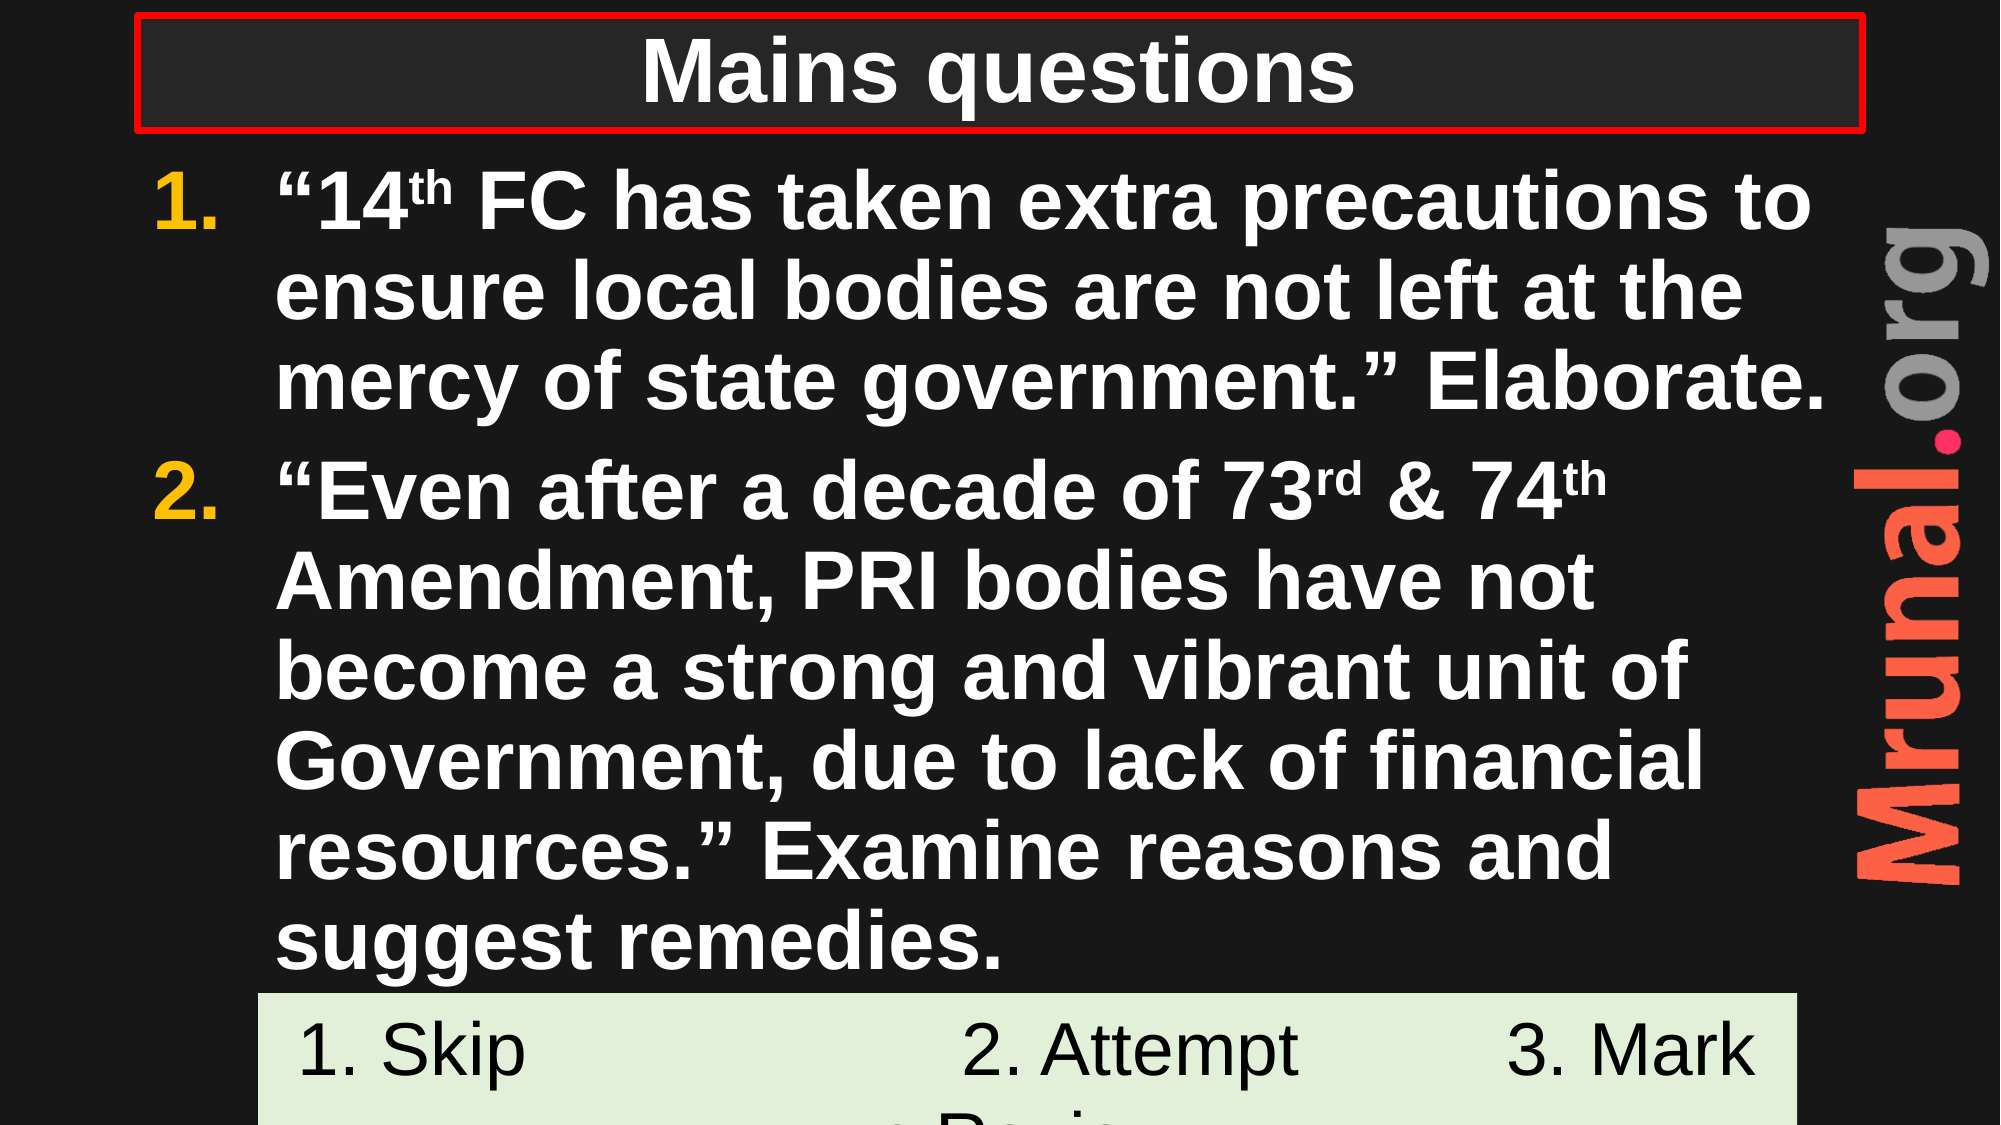

# Mains questions
“14th FC has taken extra precautions to ensure local bodies are not left at the mercy of state government.” Elaborate.
“Even after a decade of 73rd & 74th Amendment, PRI bodies have not become a strong and vibrant unit of Government, due to lack of financial resources.” Examine reasons and suggest remedies.